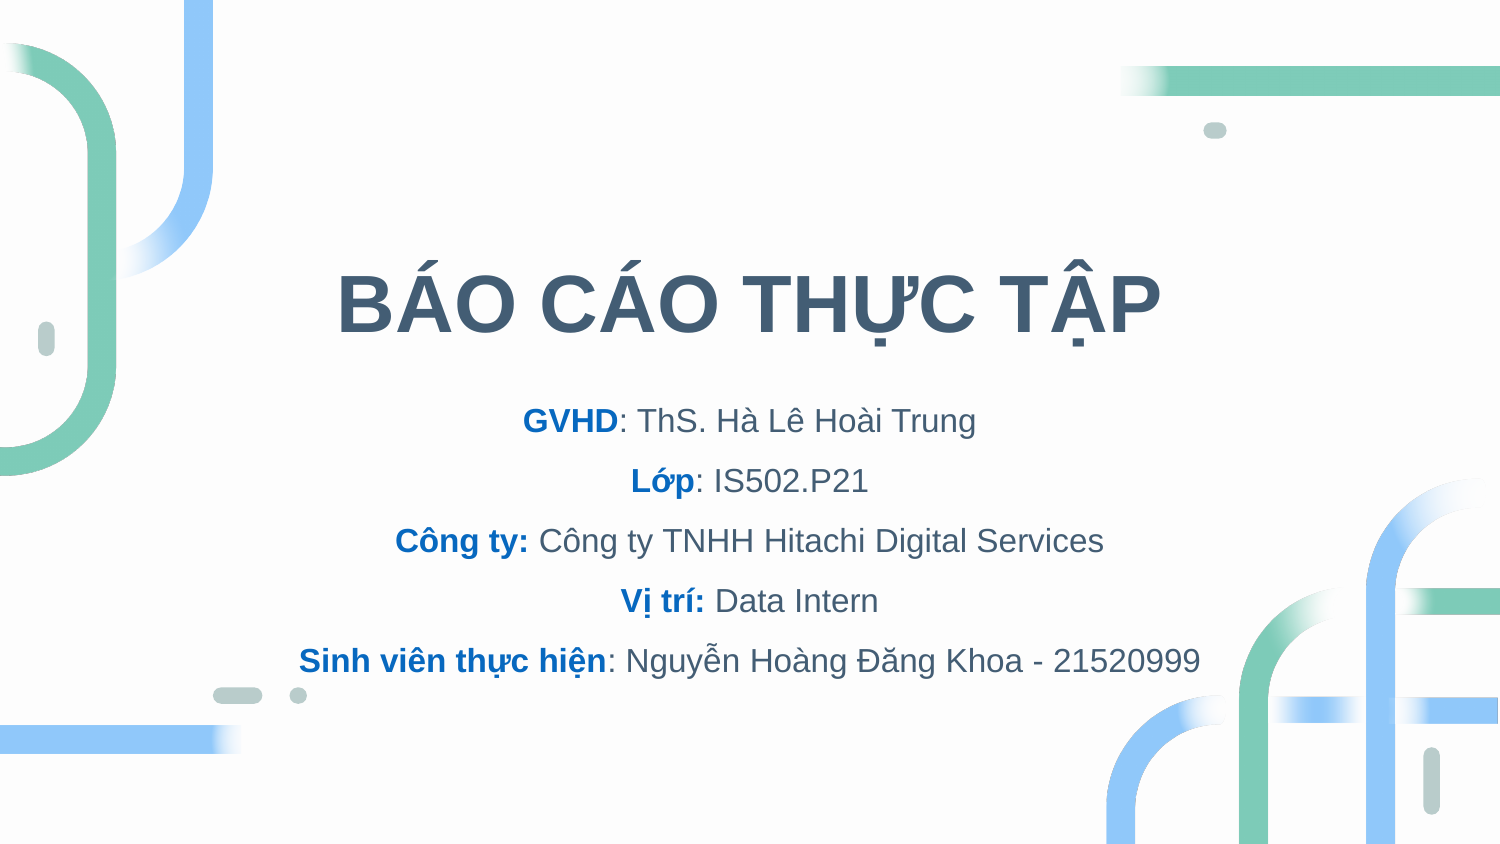

# BÁO CÁO THỰC TẬP
GVHD: ThS. Hà Lê Hoài Trung
Lớp: IS502.P21
Công ty: Công ty TNHH Hitachi Digital Services
Vị trí: Data Intern
Sinh viên thực hiện: Nguyễn Hoàng Đăng Khoa - 21520999